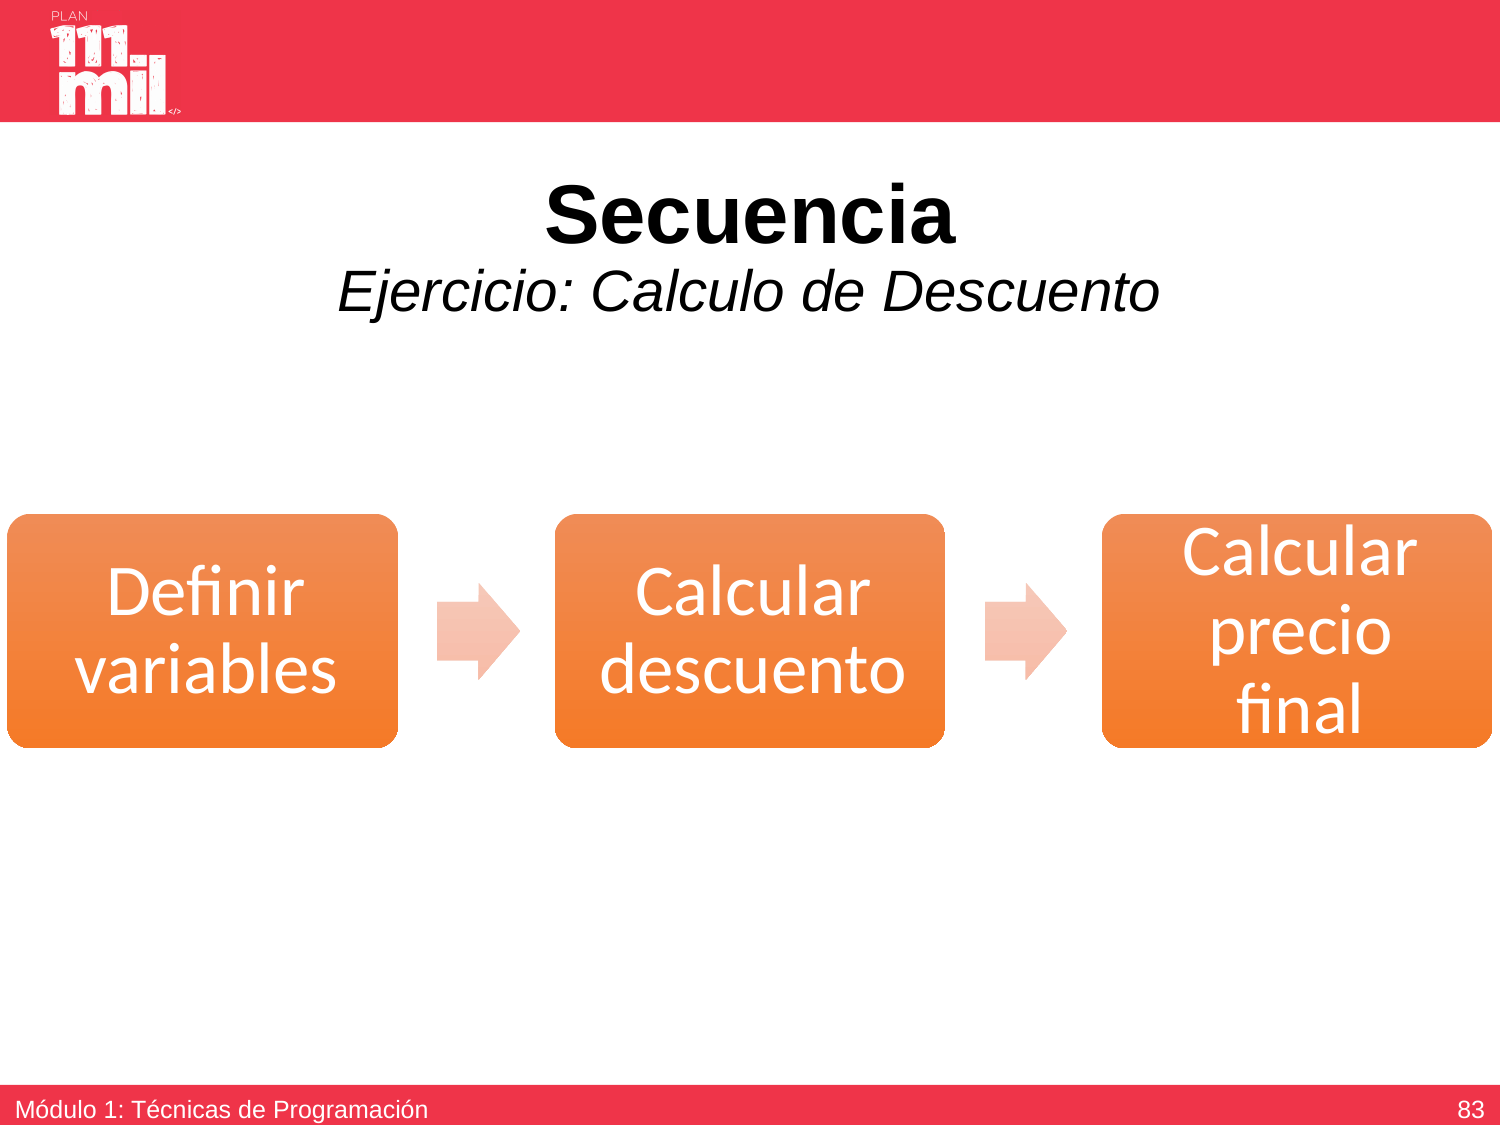

# Secuencia Ejercicio: Calculo de Descuento
Definir variables

Calcular descuento

Calcular precio final
83
Módulo 1: Técnicas de Programación